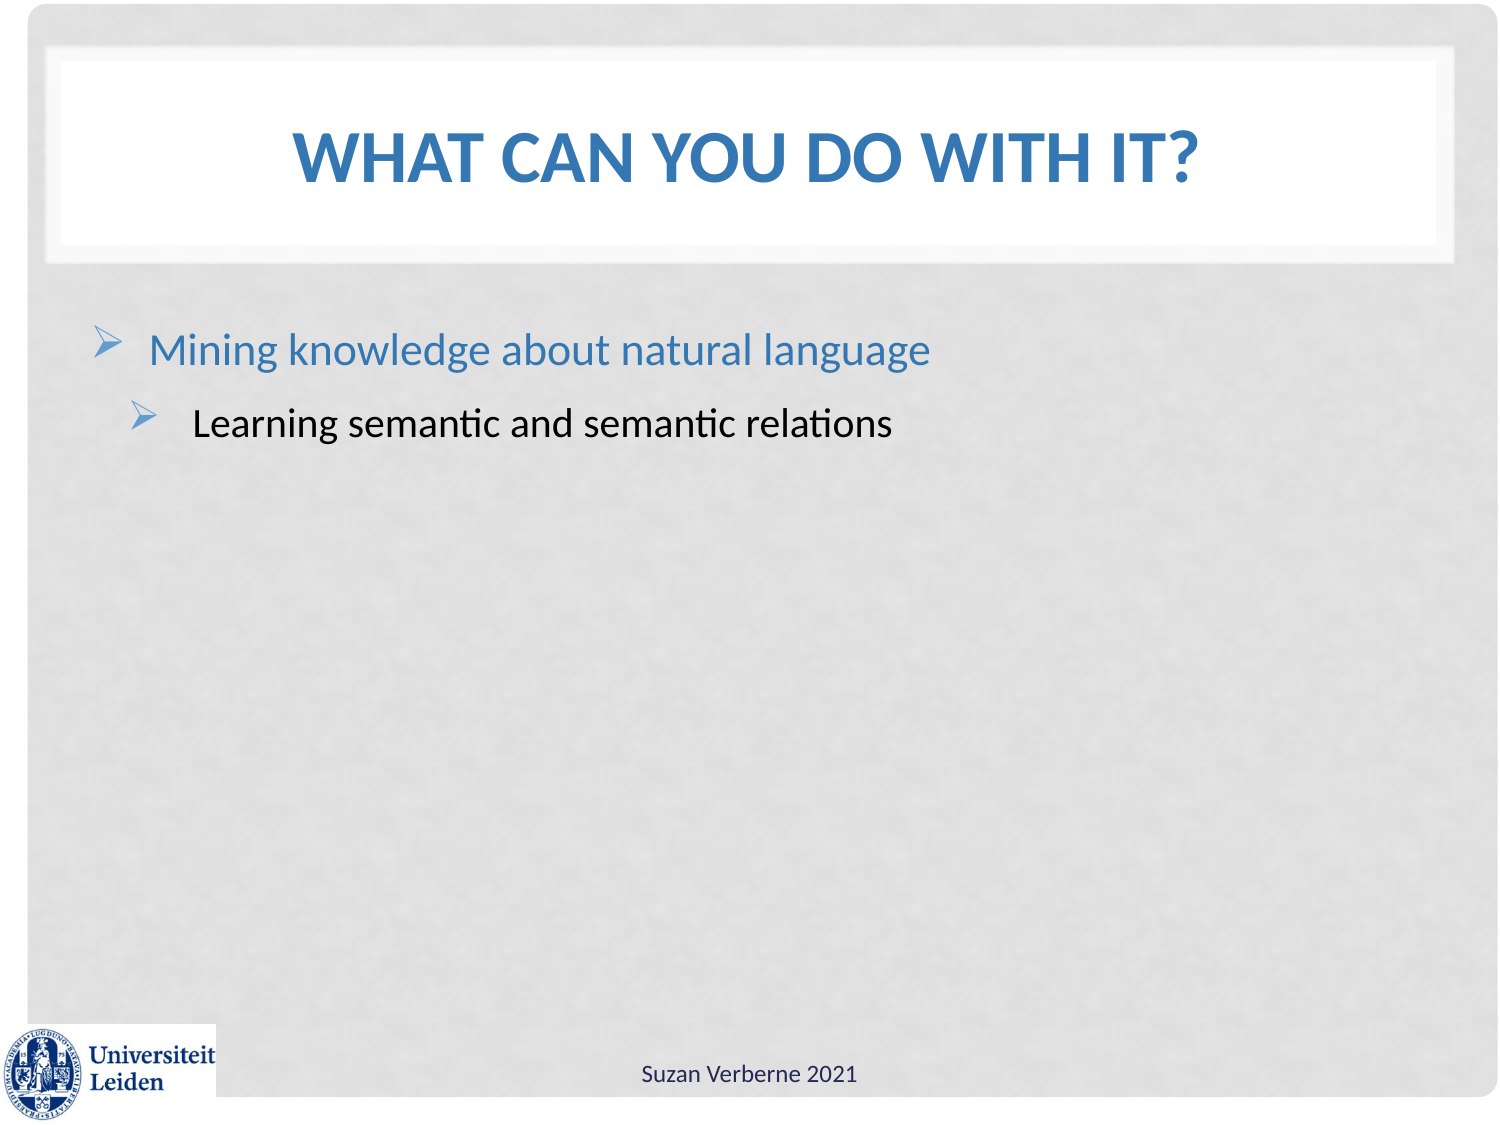

# What can you do with it?
Mining knowledge about natural language
Learning semantic and semantic relations

Suzan Verberne 2021